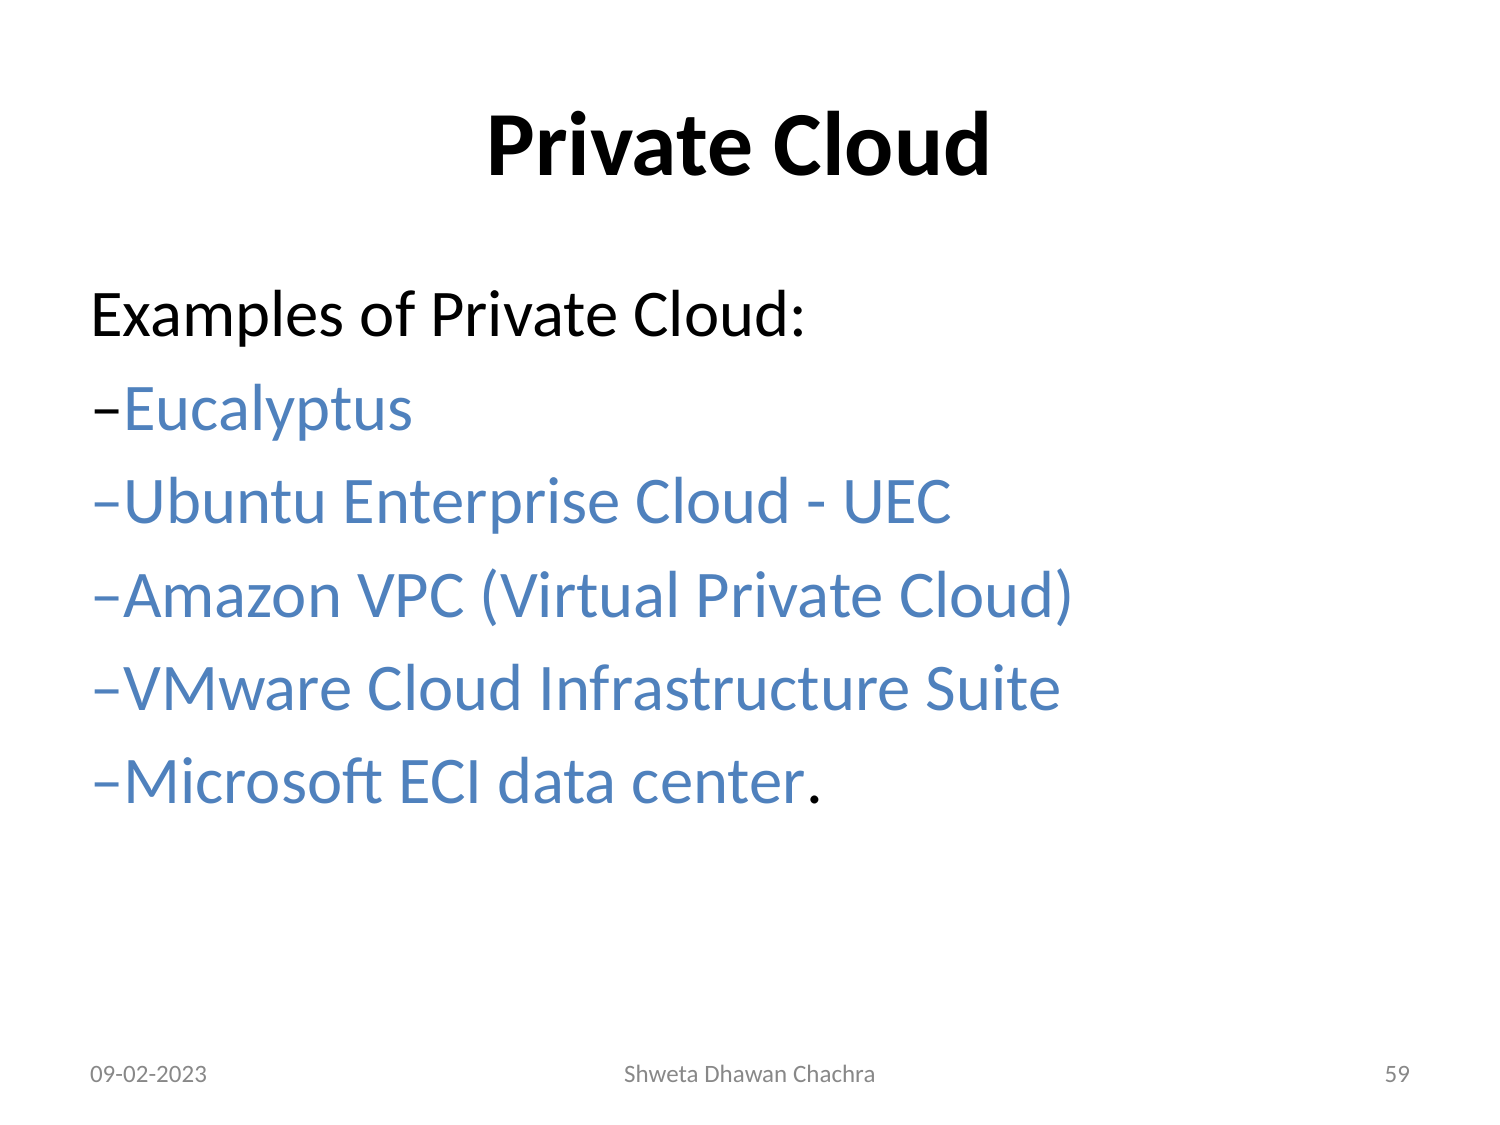

# Private Cloud
Examples of Private Cloud:
–Eucalyptus
–Ubuntu Enterprise Cloud - UEC
–Amazon VPC (Virtual Private Cloud)
–VMware Cloud Infrastructure Suite
–Microsoft ECI data center.

09-02-2023
Shweta Dhawan Chachra
59